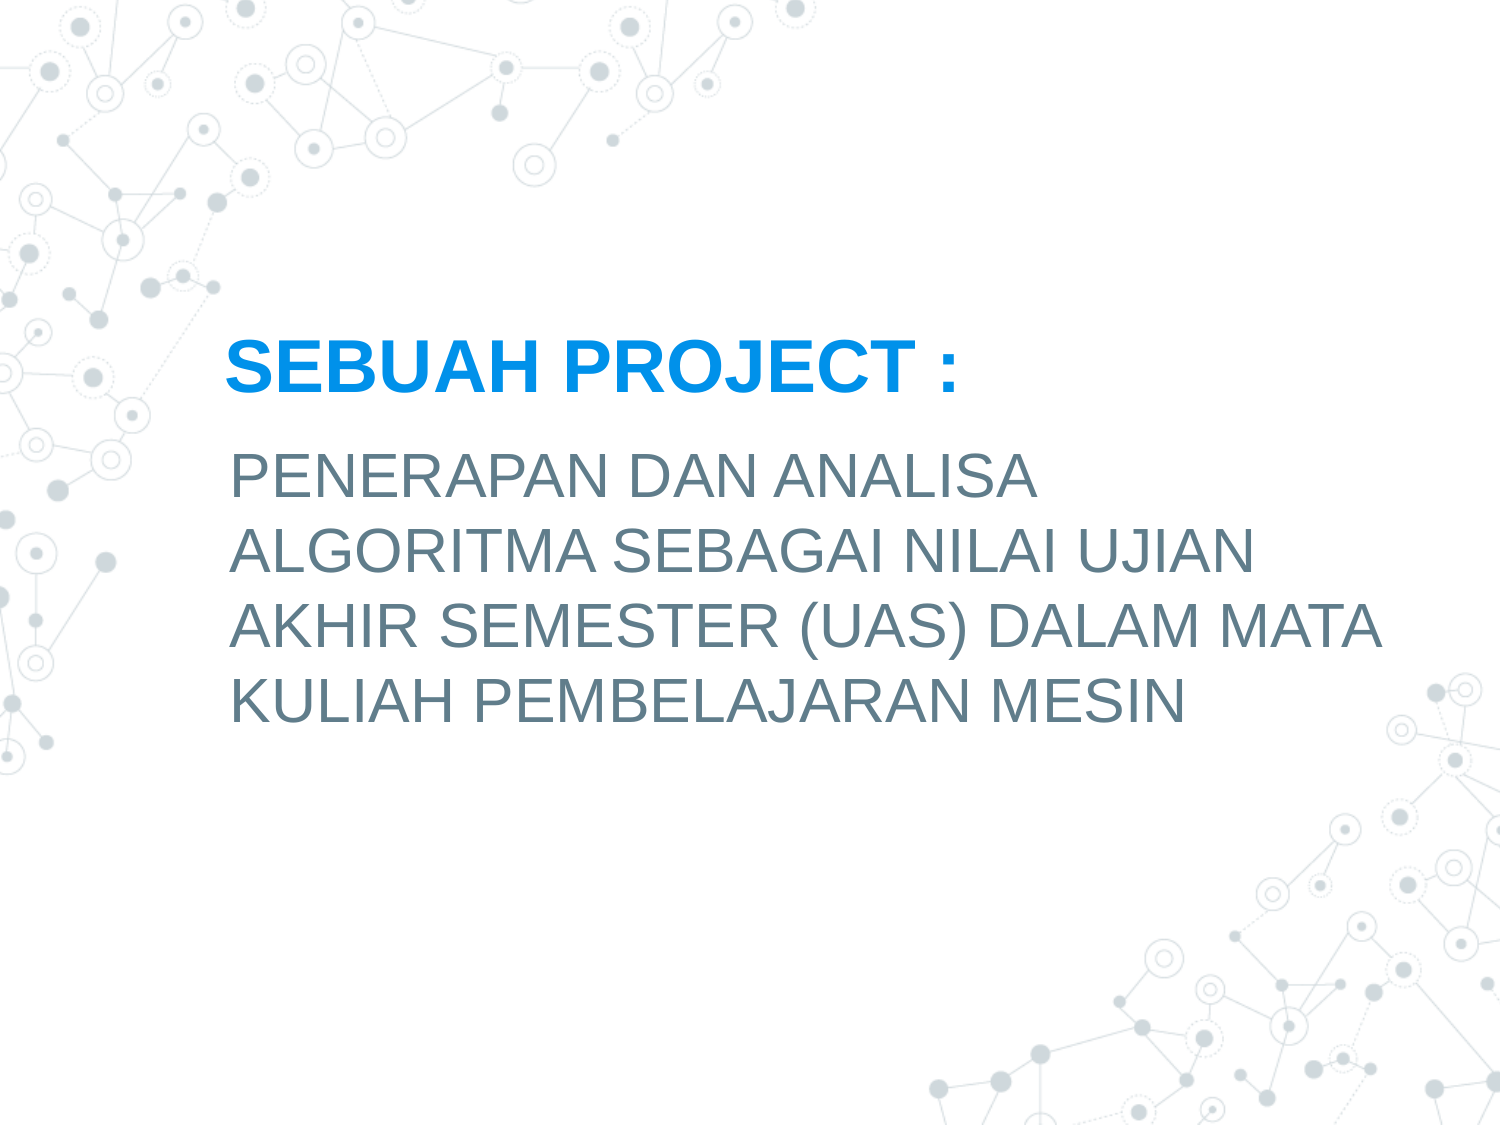

SEBUAH PROJECT :
PENERAPAN DAN ANALISA
ALGORITMA SEBAGAI NILAI UJIAN
AKHIR SEMESTER (UAS) DALAM MATA
KULIAH PEMBELAJARAN MESIN